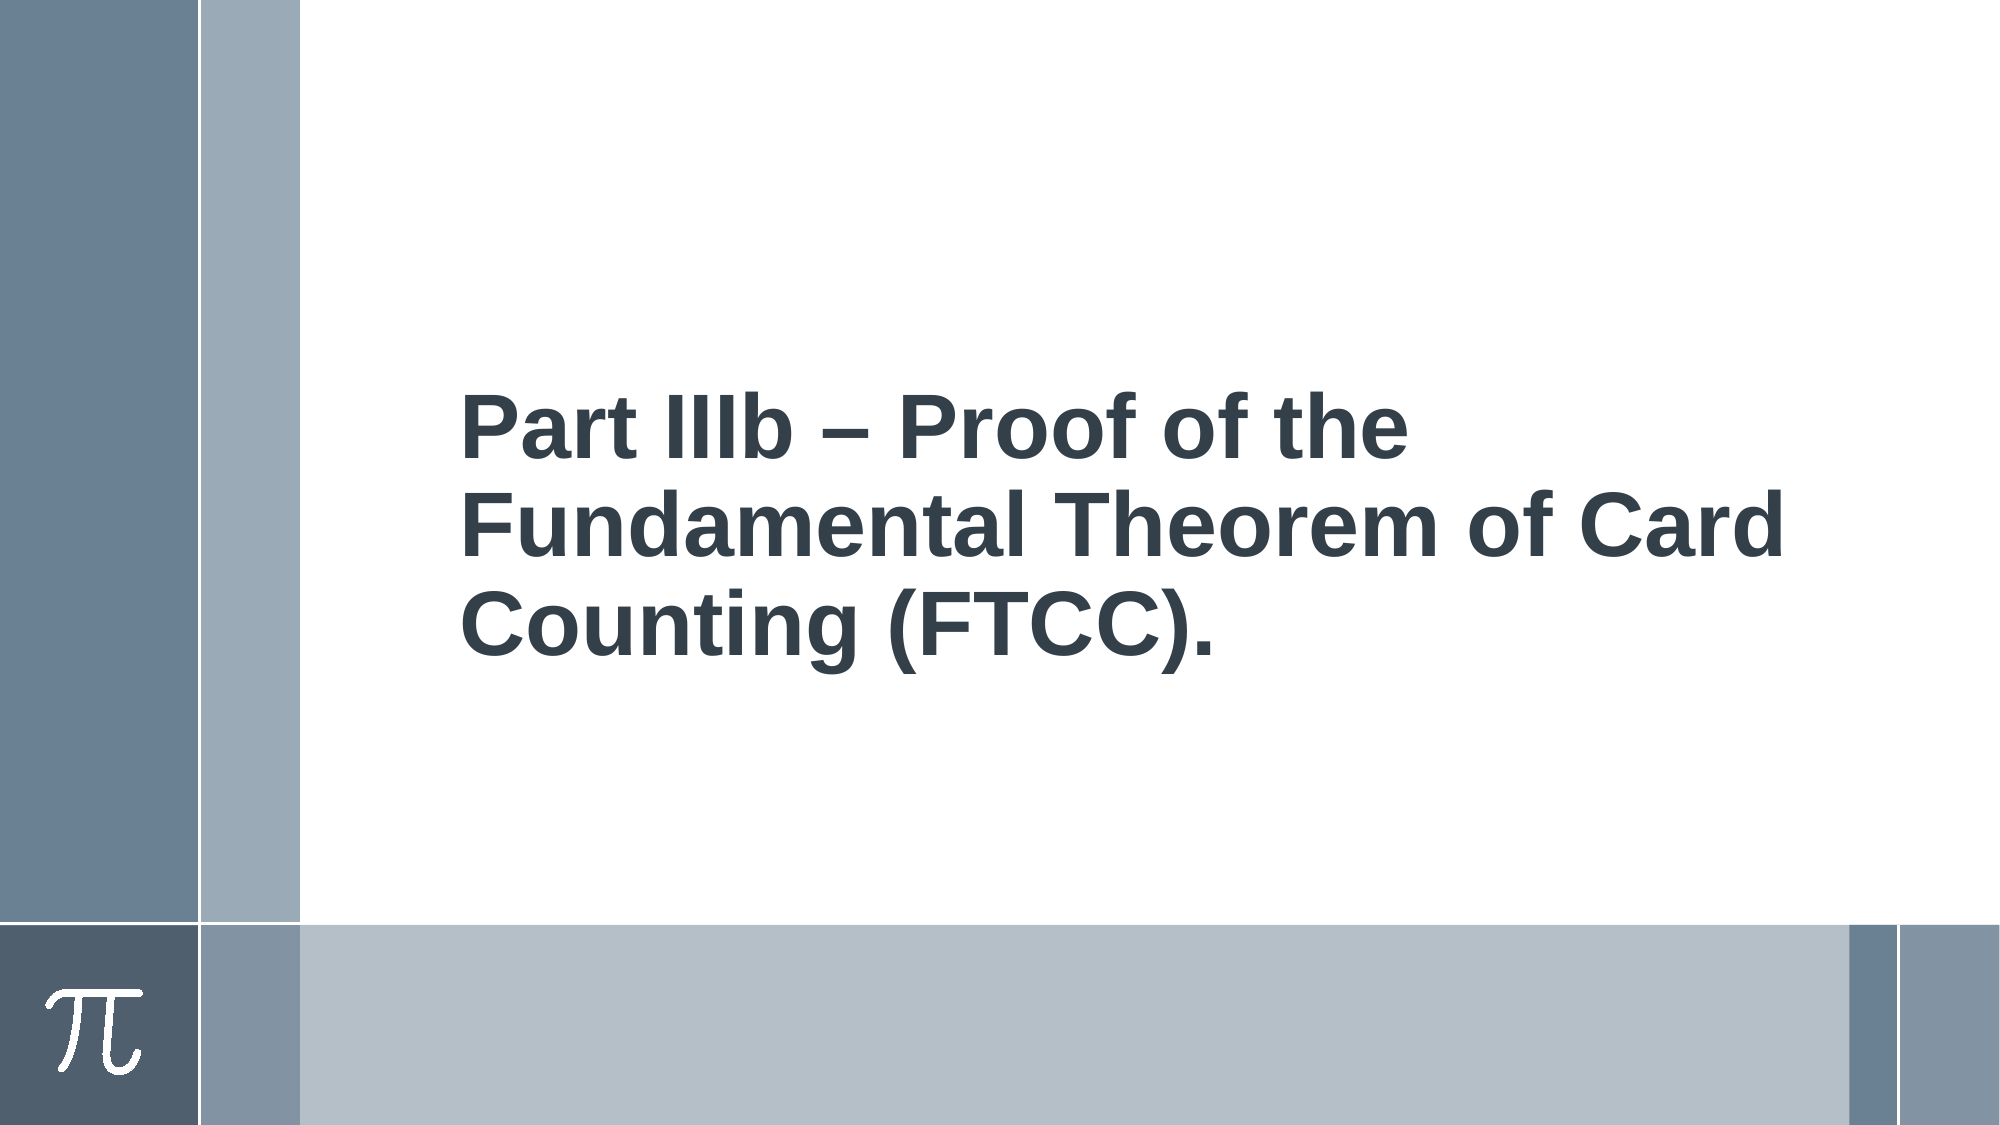

# Part IIIb – Proof of the Fundamental Theorem of Card Counting (FTCC).